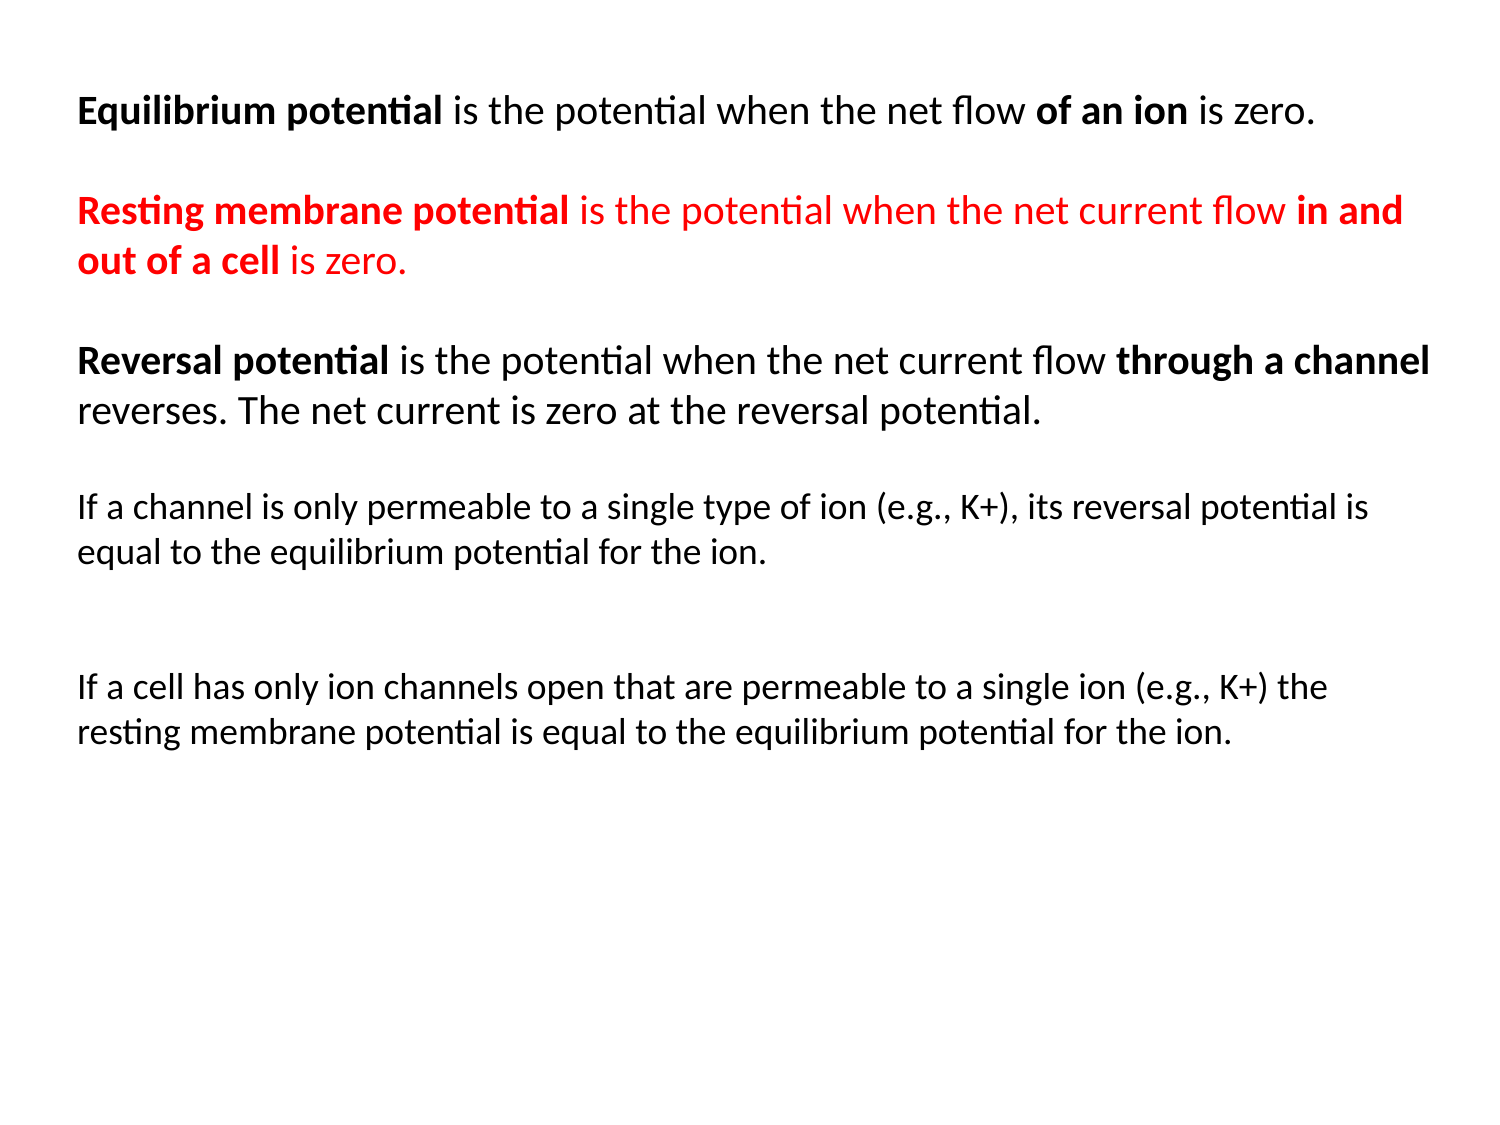

Equilibrium potential is the potential when the net flow of an ion is zero.

Resting membrane potential is the potential when the net current flow in and out of a cell is zero.

Reversal potential is the potential when the net current flow through a channel reverses. The net current is zero at the reversal potential.

If a channel is only permeable to a single type of ion (e.g., K+), its reversal potential is equal to the equilibrium potential for the ion.

If a cell has only ion channels open that are permeable to a single ion (e.g., K+) the resting membrane potential is equal to the equilibrium potential for the ion.